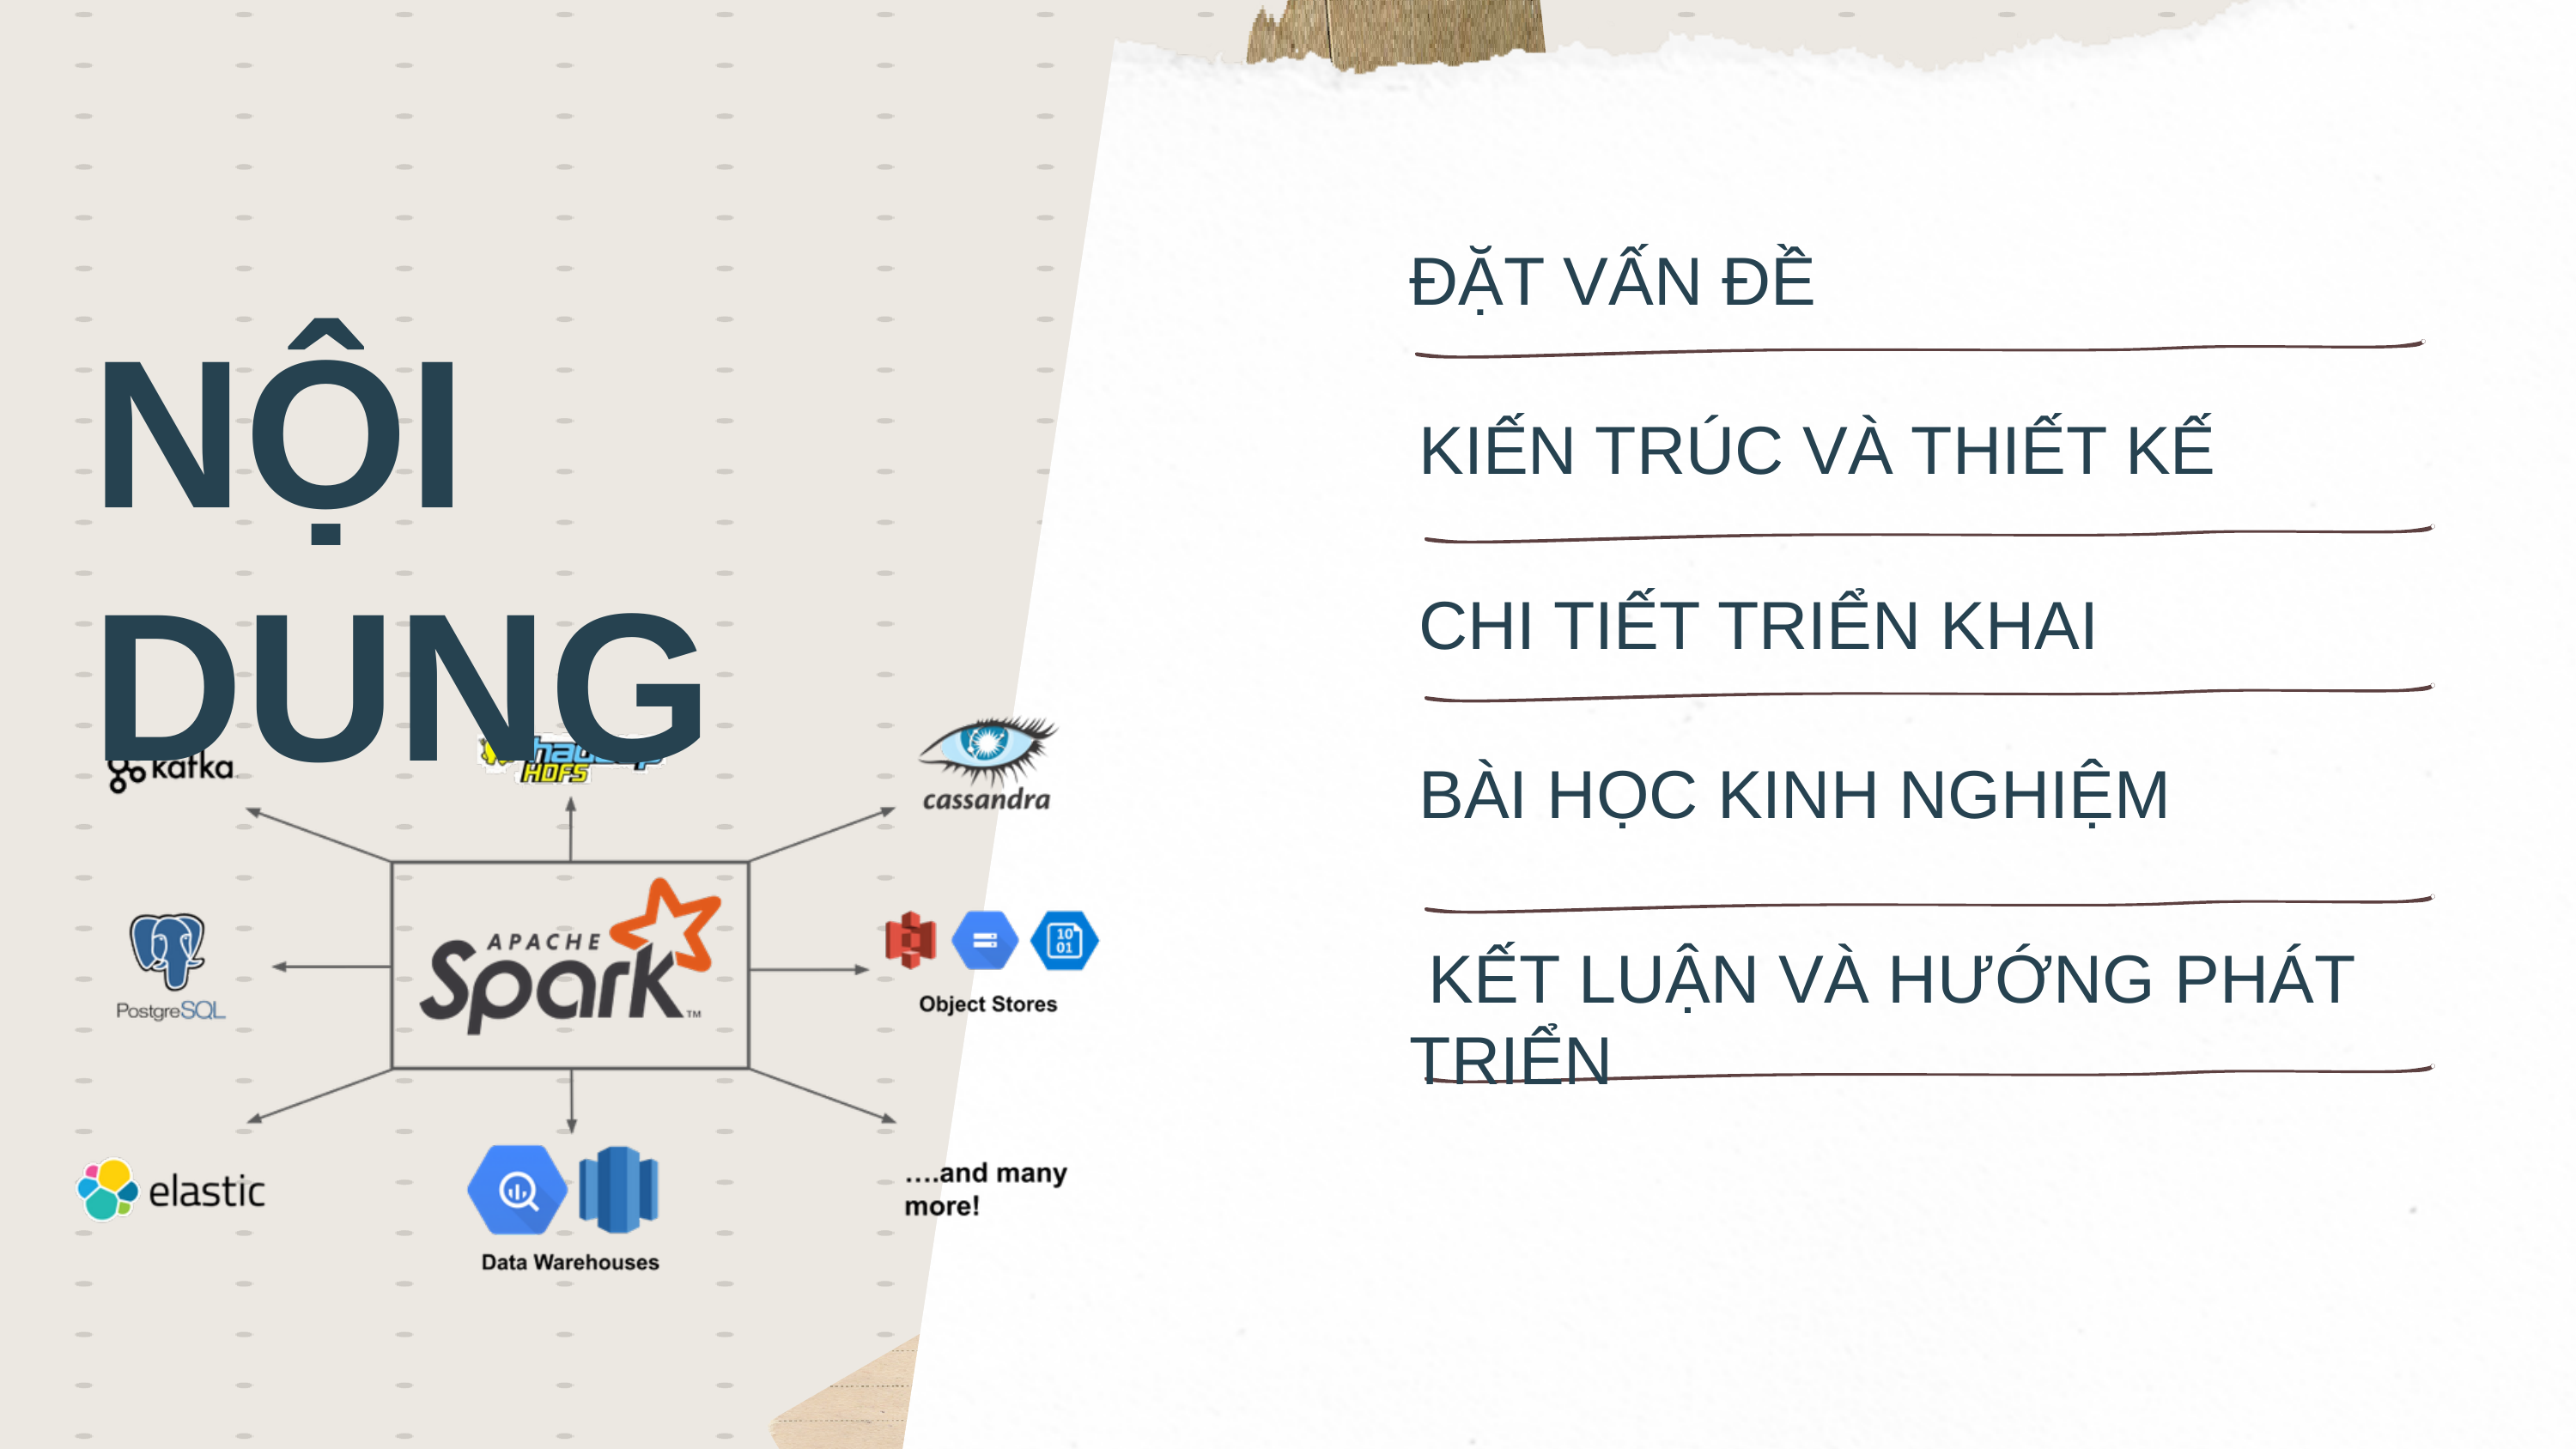

ĐẶT VẤN ĐỀ
NỘI DUNG

KIẾN TRÚC VÀ THIẾT KẾ

CHI TIẾT TRIỂN KHAI

BÀI HỌC KINH NGHIỆM

 KẾT LUẬN VÀ HƯỚNG PHÁT TRIỂN